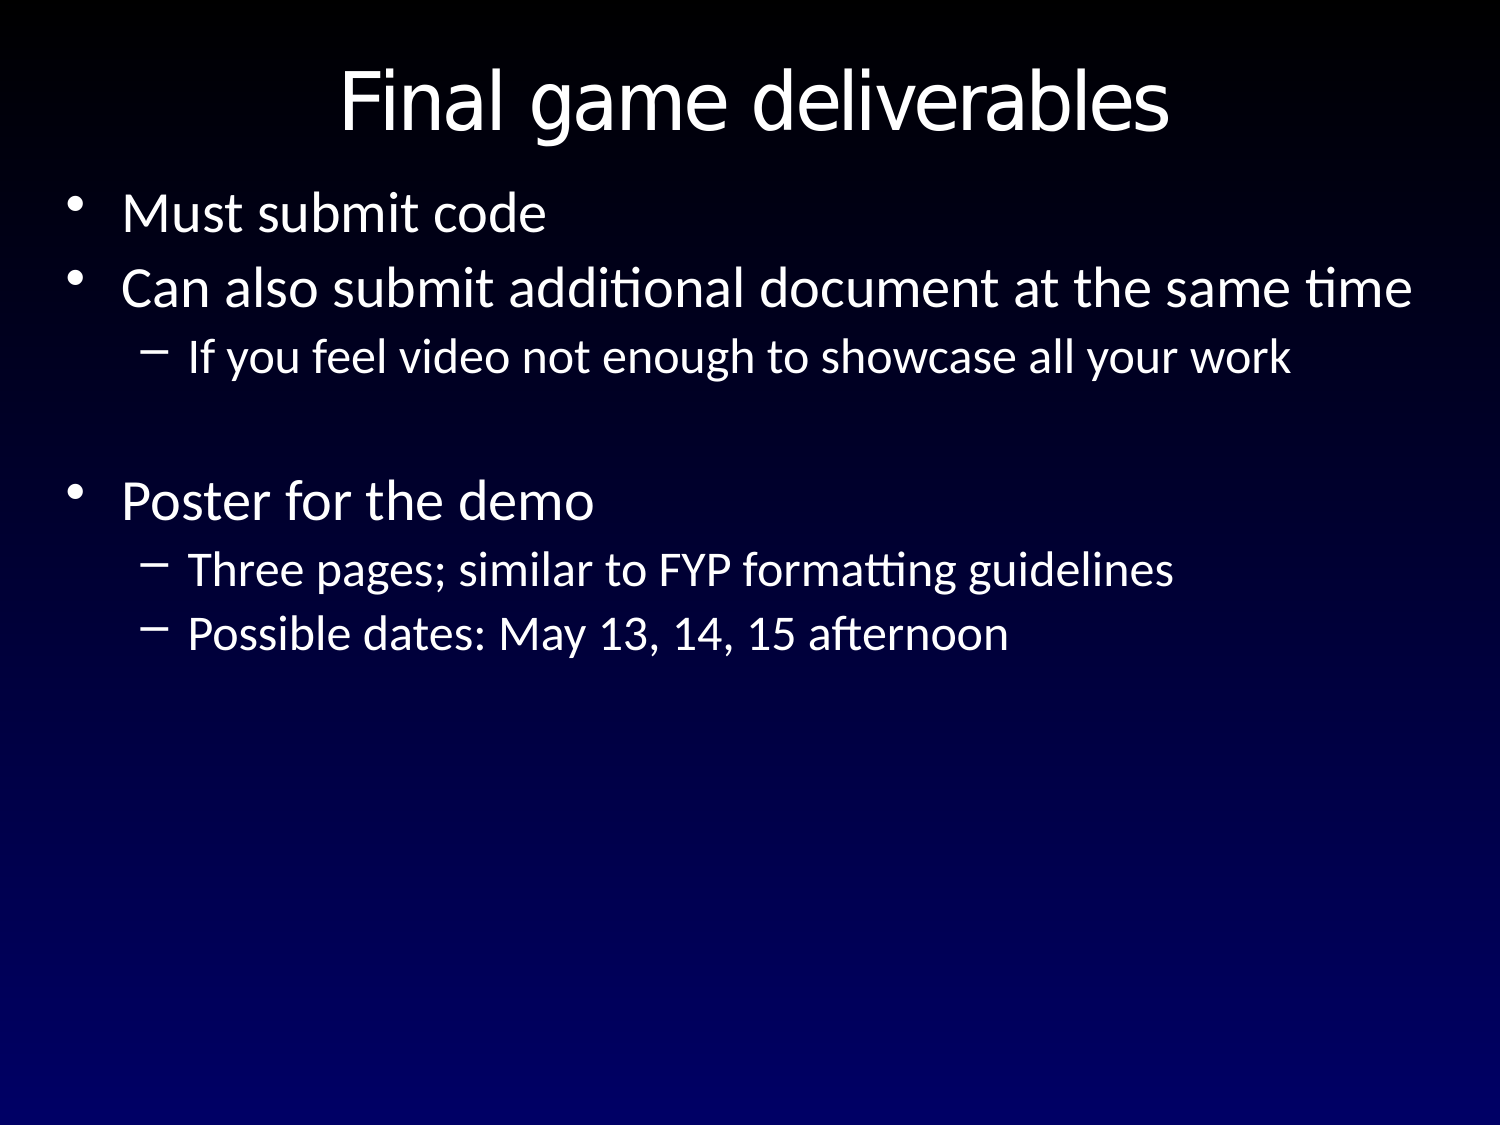

Final game deliverables
Must submit code
Can also submit additional document at the same time
If you feel video not enough to showcase all your work

Poster for the demo
Three pages; similar to FYP formatting guidelines
Possible dates: May 13, 14, 15 afternoon